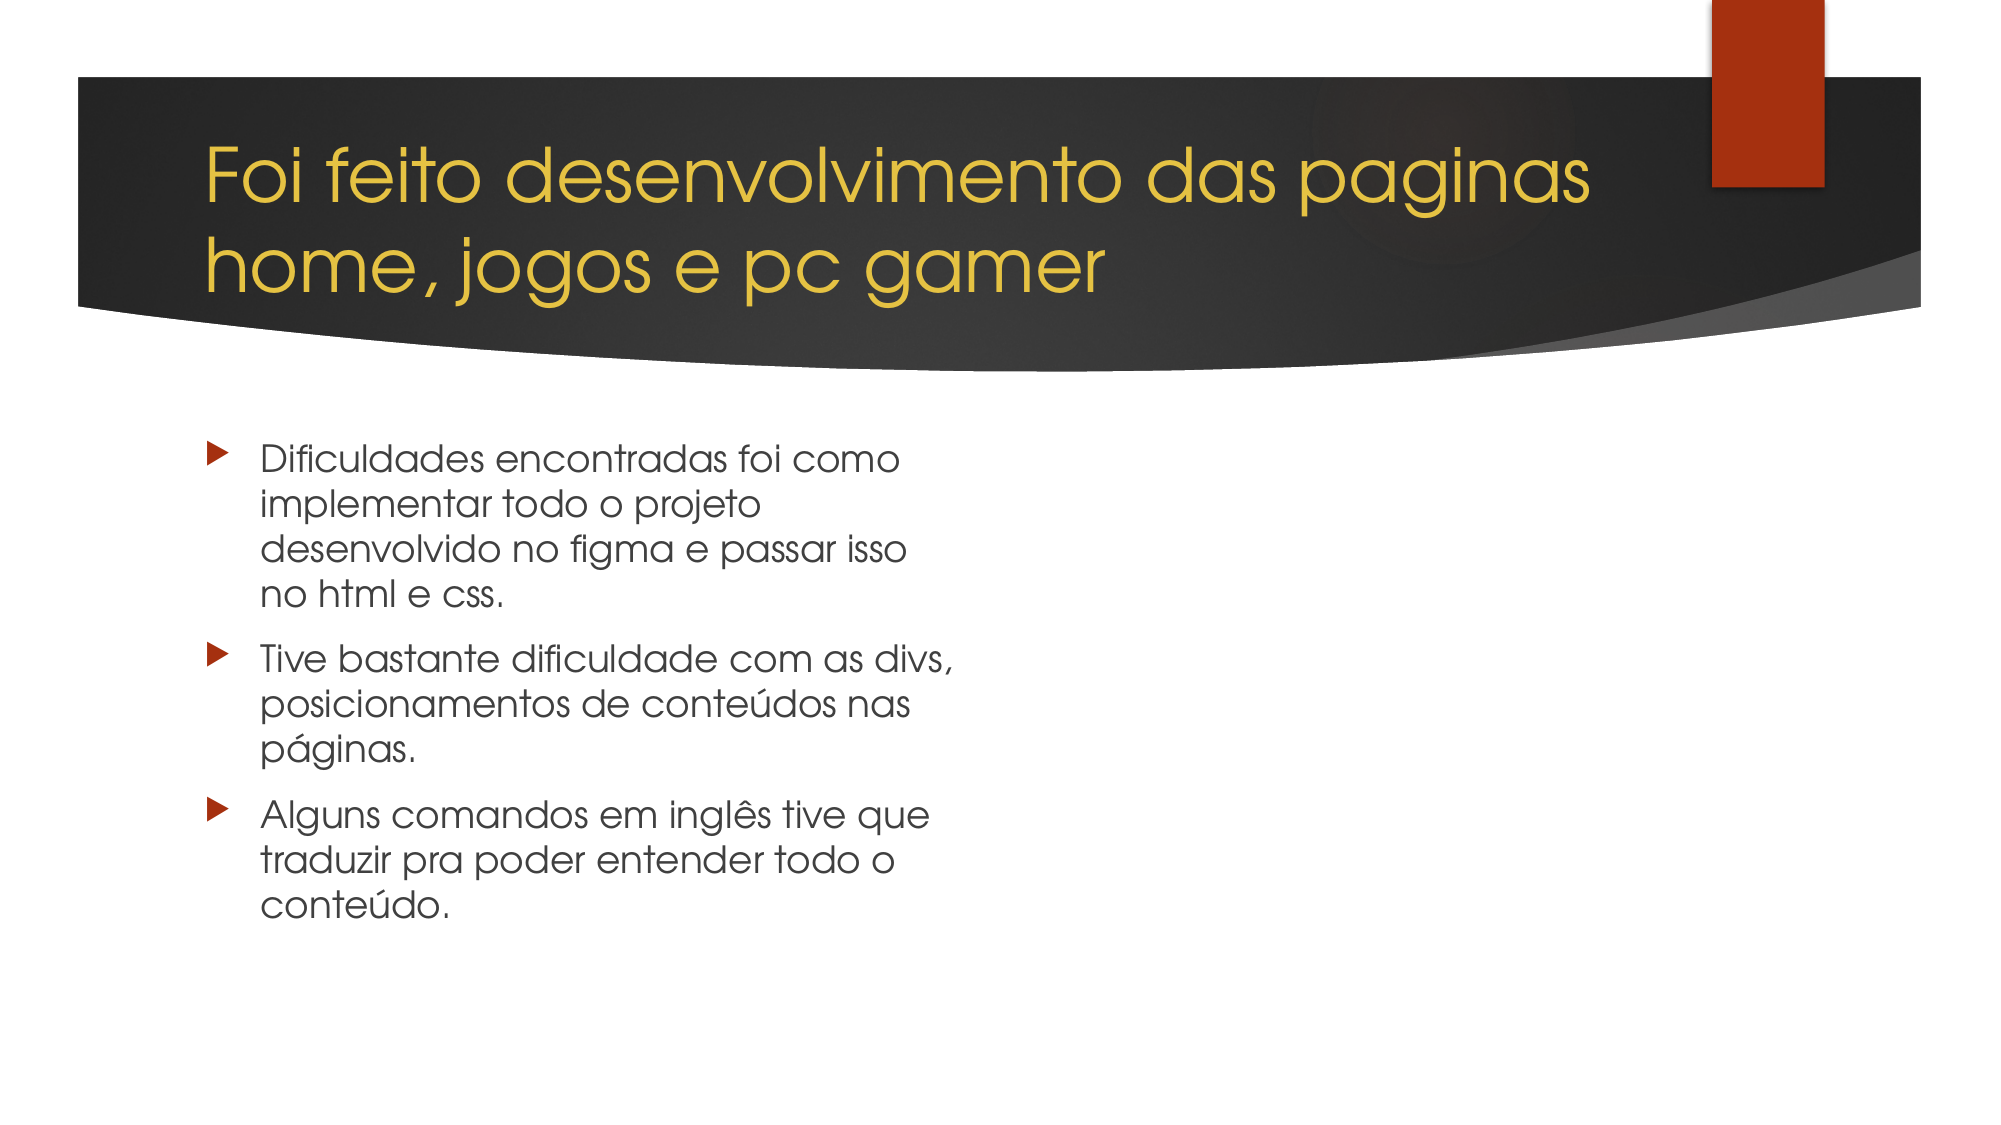

# Foi feito desenvolvimento das paginas home, jogos e pc gamer
Dificuldades encontradas foi como implementar todo o projeto desenvolvido no figma e passar isso no html e css.
Tive bastante dificuldade com as divs, posicionamentos de conteúdos nas páginas.
Alguns comandos em inglês tive que traduzir pra poder entender todo o conteúdo.